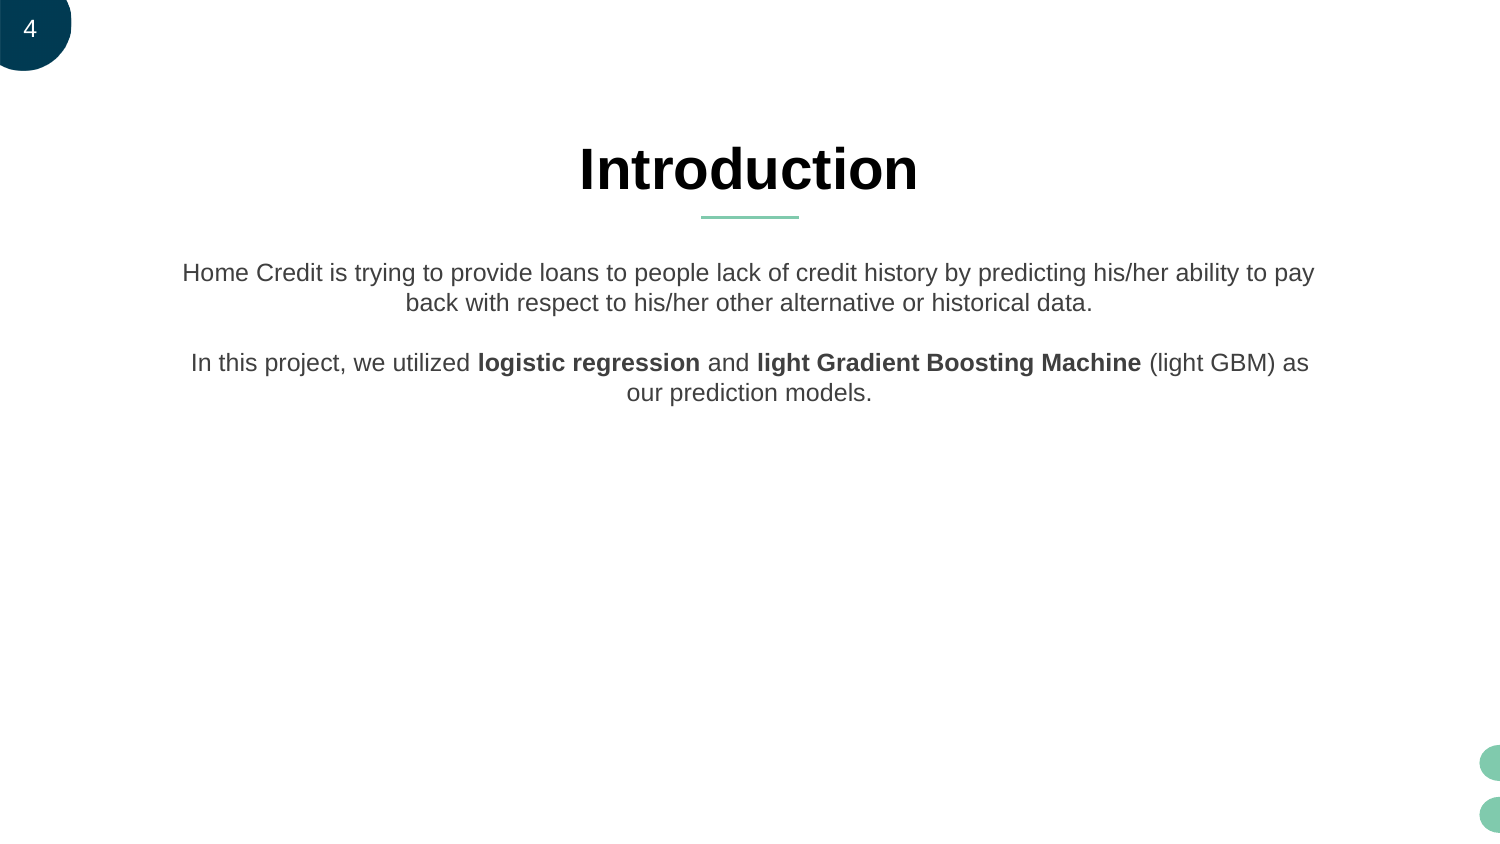

# Introduction
Home Credit is trying to provide loans to people lack of credit history by predicting his/her ability to pay back with respect to his/her other alternative or historical data.

In this project, we utilized logistic regression and light Gradient Boosting Machine (light GBM) as our prediction models.